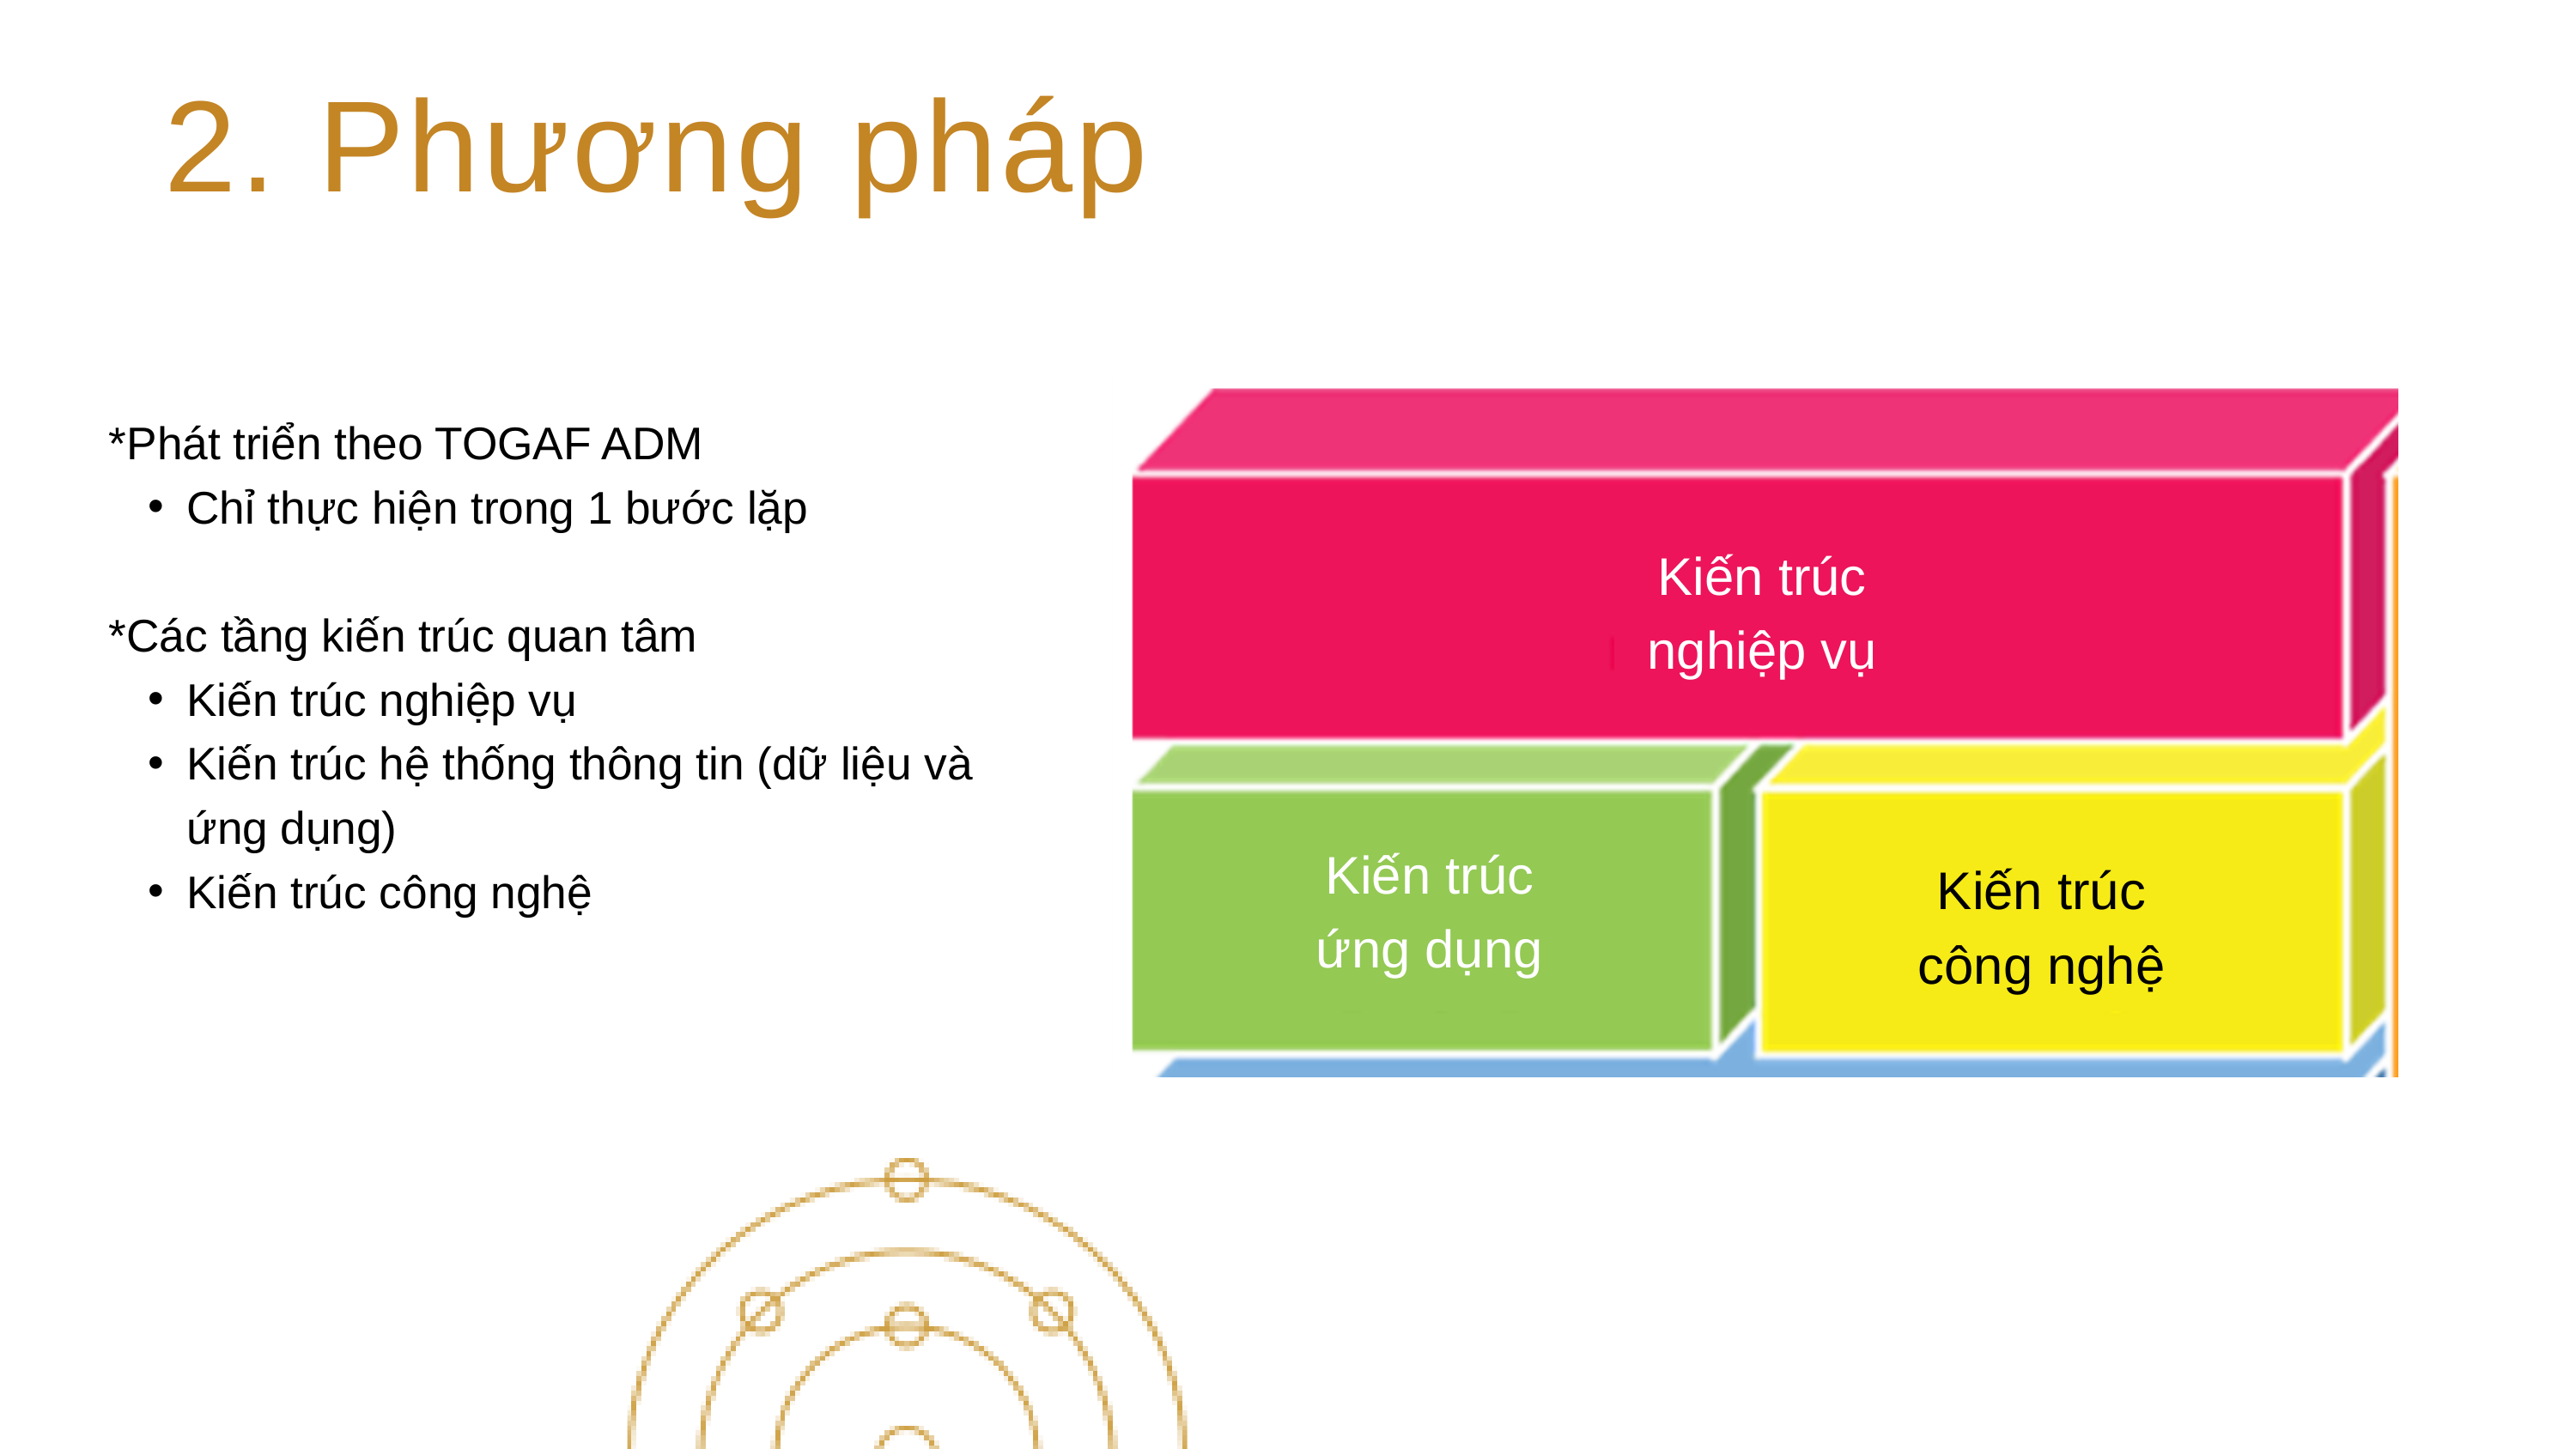

2. Phương pháp

*Phát triển theo TOGAF ADM
Chỉ thực hiện trong 1 bước lặp

*Các tầng kiến trúc quan tâm
Kiến trúc nghiệp vụ
Kiến trúc hệ thống thông tin (dữ liệu và ứng dụng)
Kiến trúc công nghệ

Kiến trúc
nghiệp vụ
Kiến trúc
ứng dụng

Kiến trúc
công nghệ